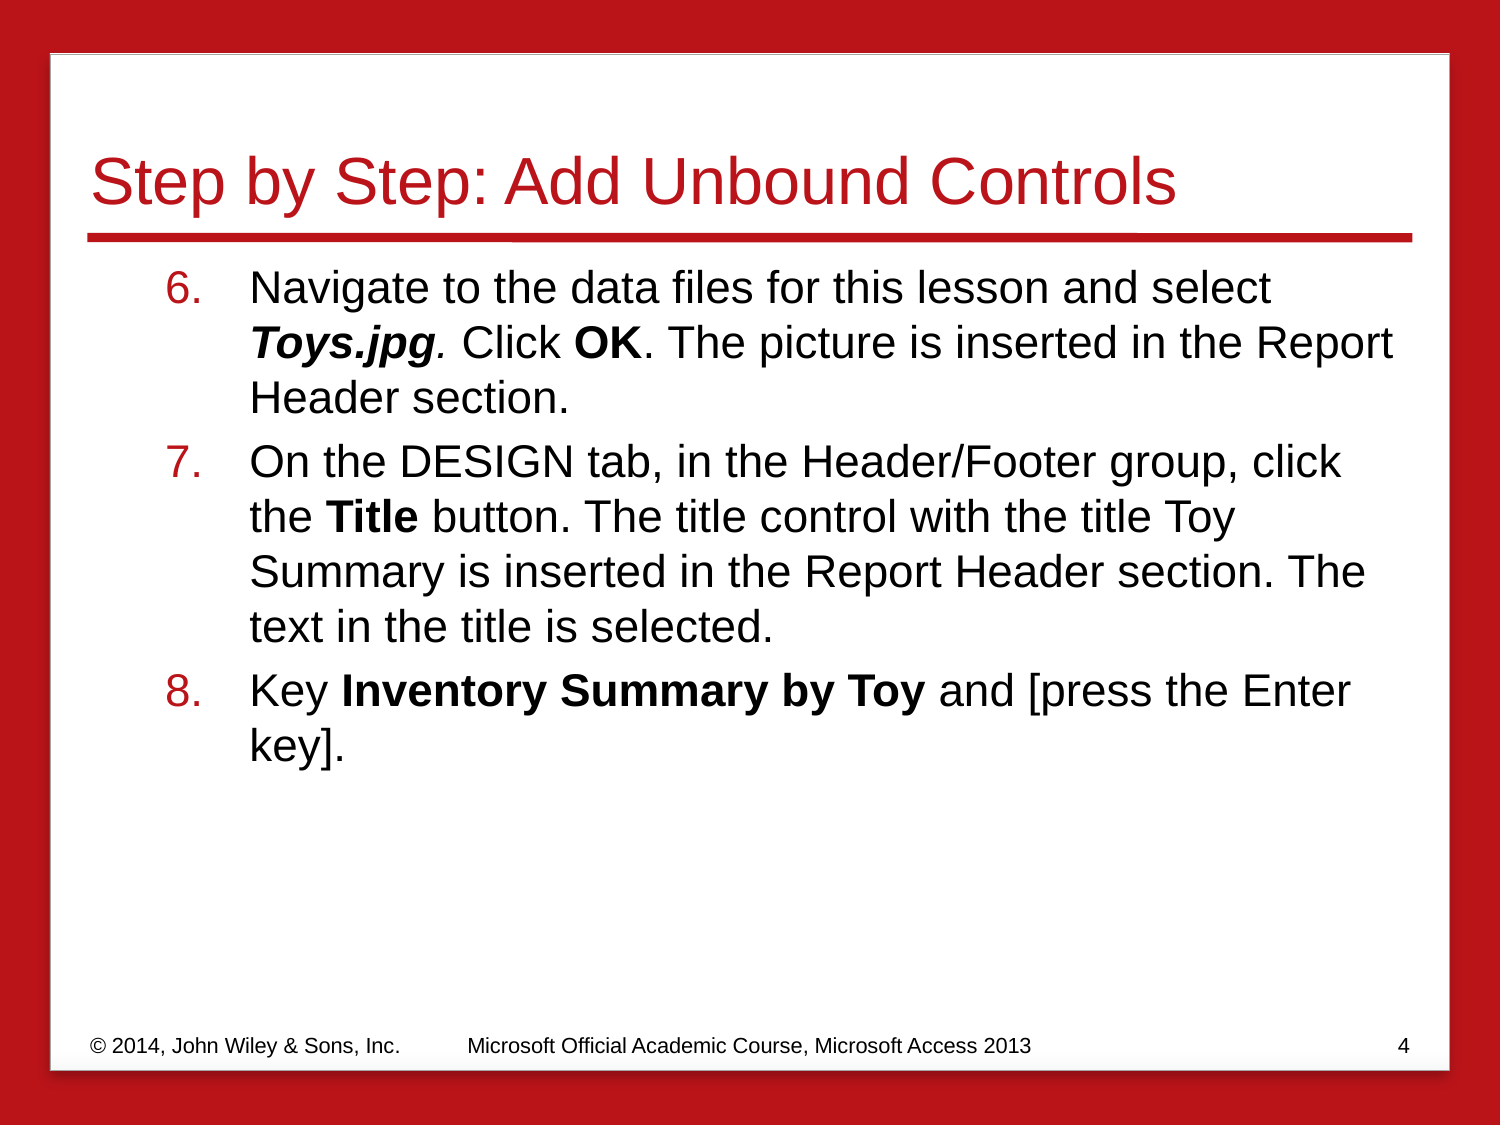

# Step by Step: Add Unbound Controls
Navigate to the data files for this lesson and select Toys.jpg. Click OK. The picture is inserted in the Report Header section.
On the DESIGN tab, in the Header/Footer group, click the Title button. The title control with the title Toy Summary is inserted in the Report Header section. The text in the title is selected.
Key Inventory Summary by Toy and [press the Enter key].
© 2014, John Wiley & Sons, Inc.
Microsoft Official Academic Course, Microsoft Access 2013
4